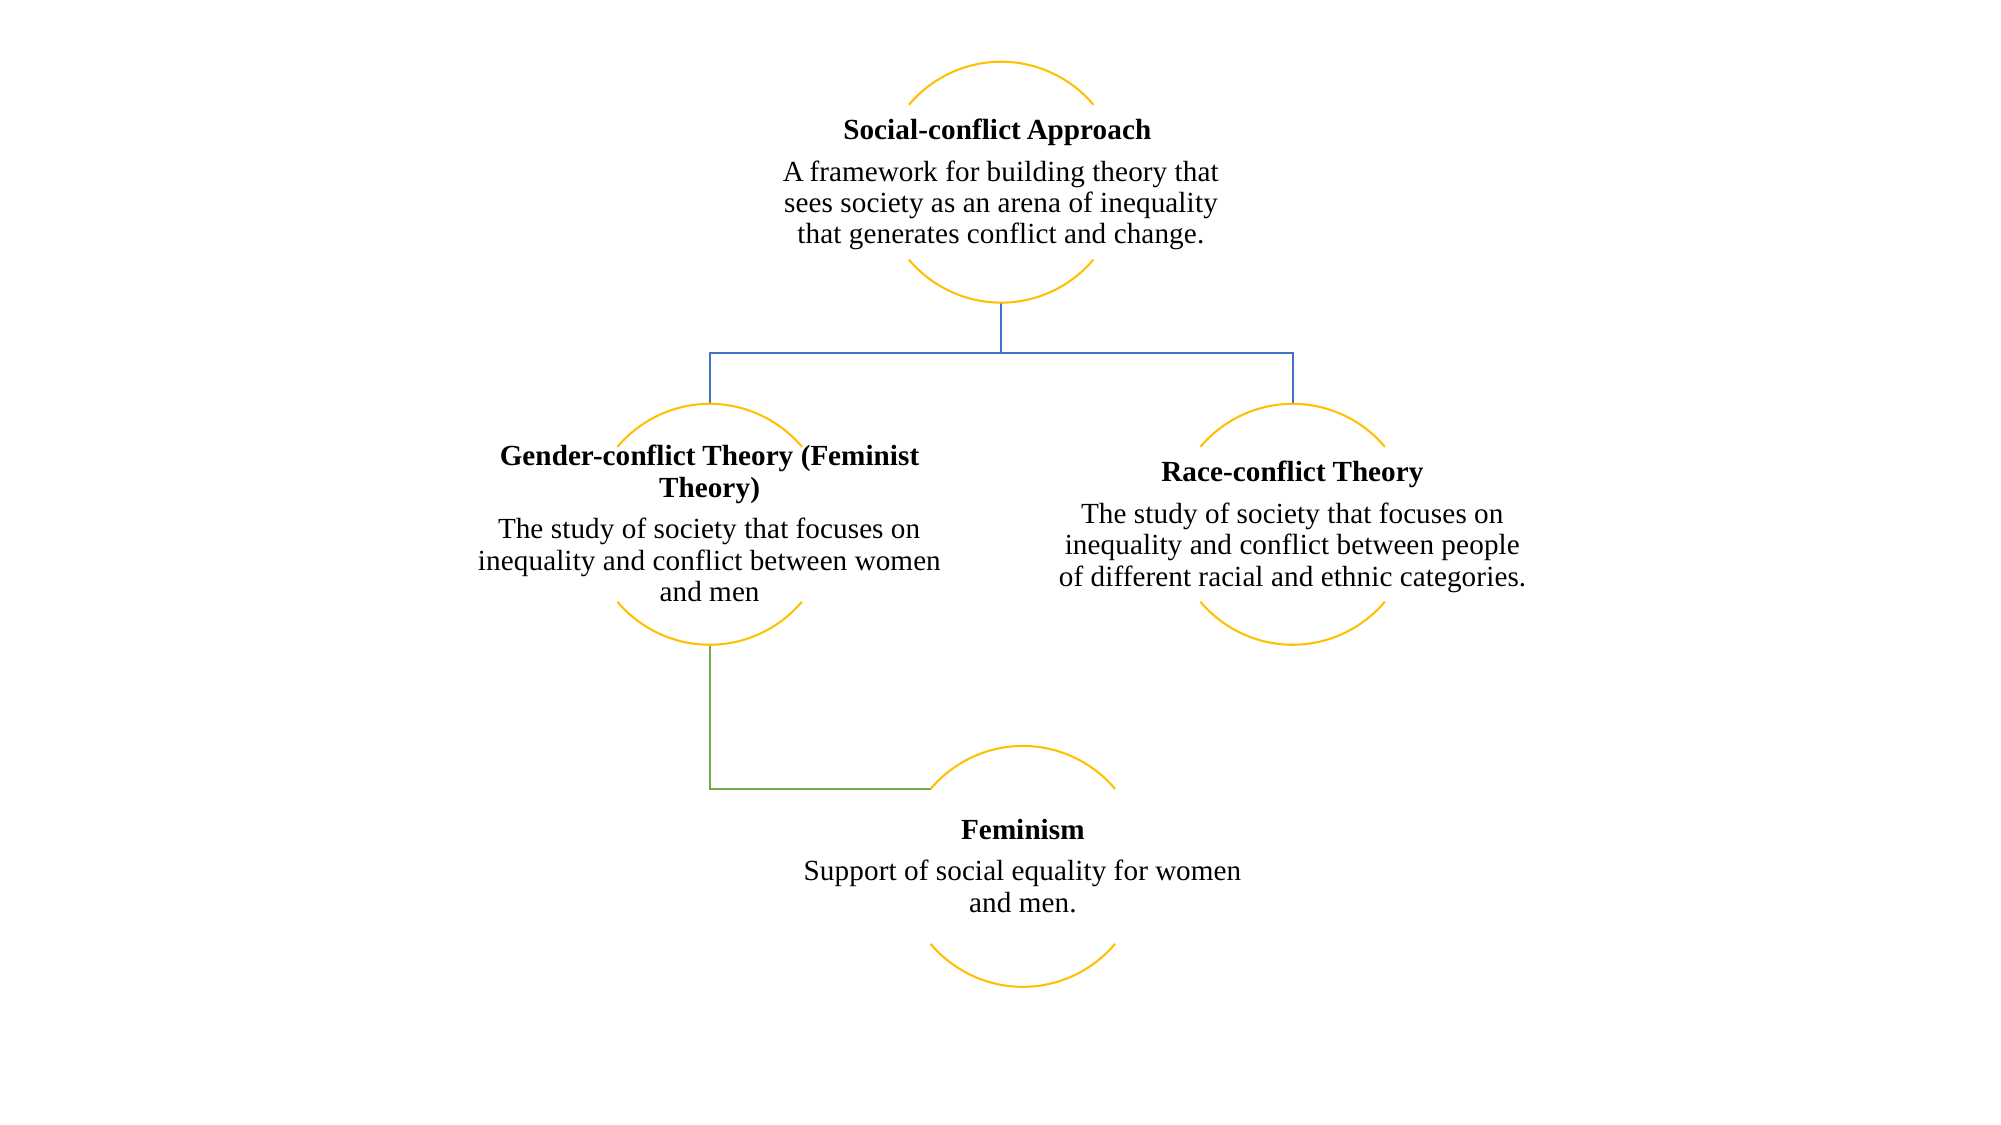

Social-conflict Approach
A framework for building theory that sees society as an arena of inequality that generates conflict and change.
Gender-conflict Theory (Feminist Theory)
The study of society that focuses on inequality and conflict between women and men
Feminism
Support of social equality for women and men.
Race-conflict Theory
The study of society that focuses on inequality and conflict between people of different racial and ethnic categories.